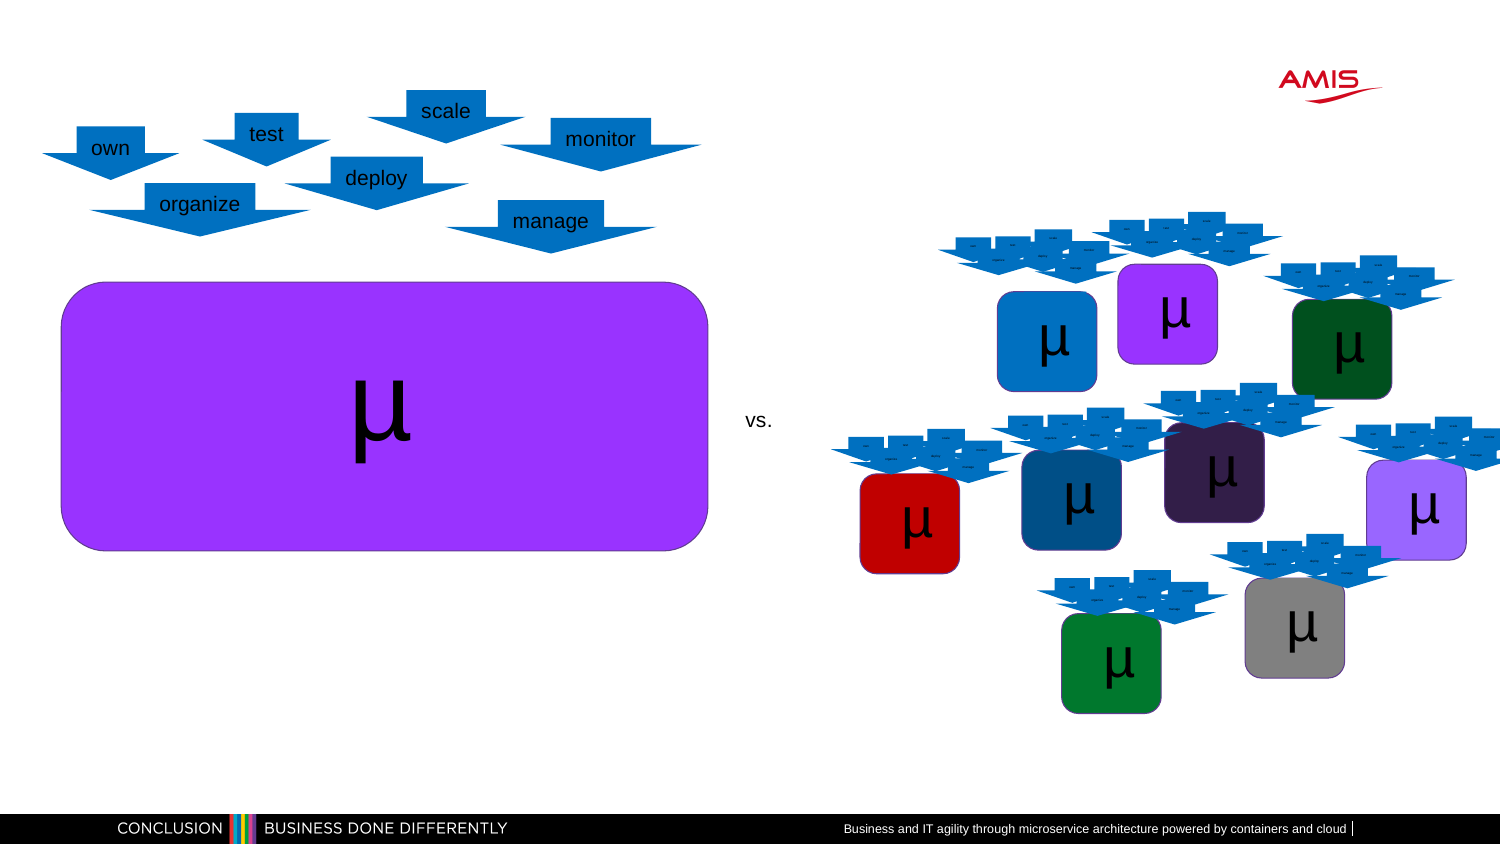

scale
test
monitor
own
deploy
organize
manage
scale
test
own
monitor
deploy
organize
manage
scale
test
own
monitor
deploy
organize
manage
scale
test
own
monitor
deploy
organize
manage

µ

µ

µ

µ
scale
test
own
monitor
deploy
organize
manage
vs.
scale
test
own
monitor
deploy
organize
manage
scale
test
own
monitor
deploy
organize
manage

µ
scale
test
own
monitor
deploy
organize
manage

µ

µ

µ
scale
test
own
monitor
deploy
organize
manage
scale
test
own
monitor
deploy
organize
manage

µ

µ
Business and IT agility through microservice architecture powered by containers and cloud